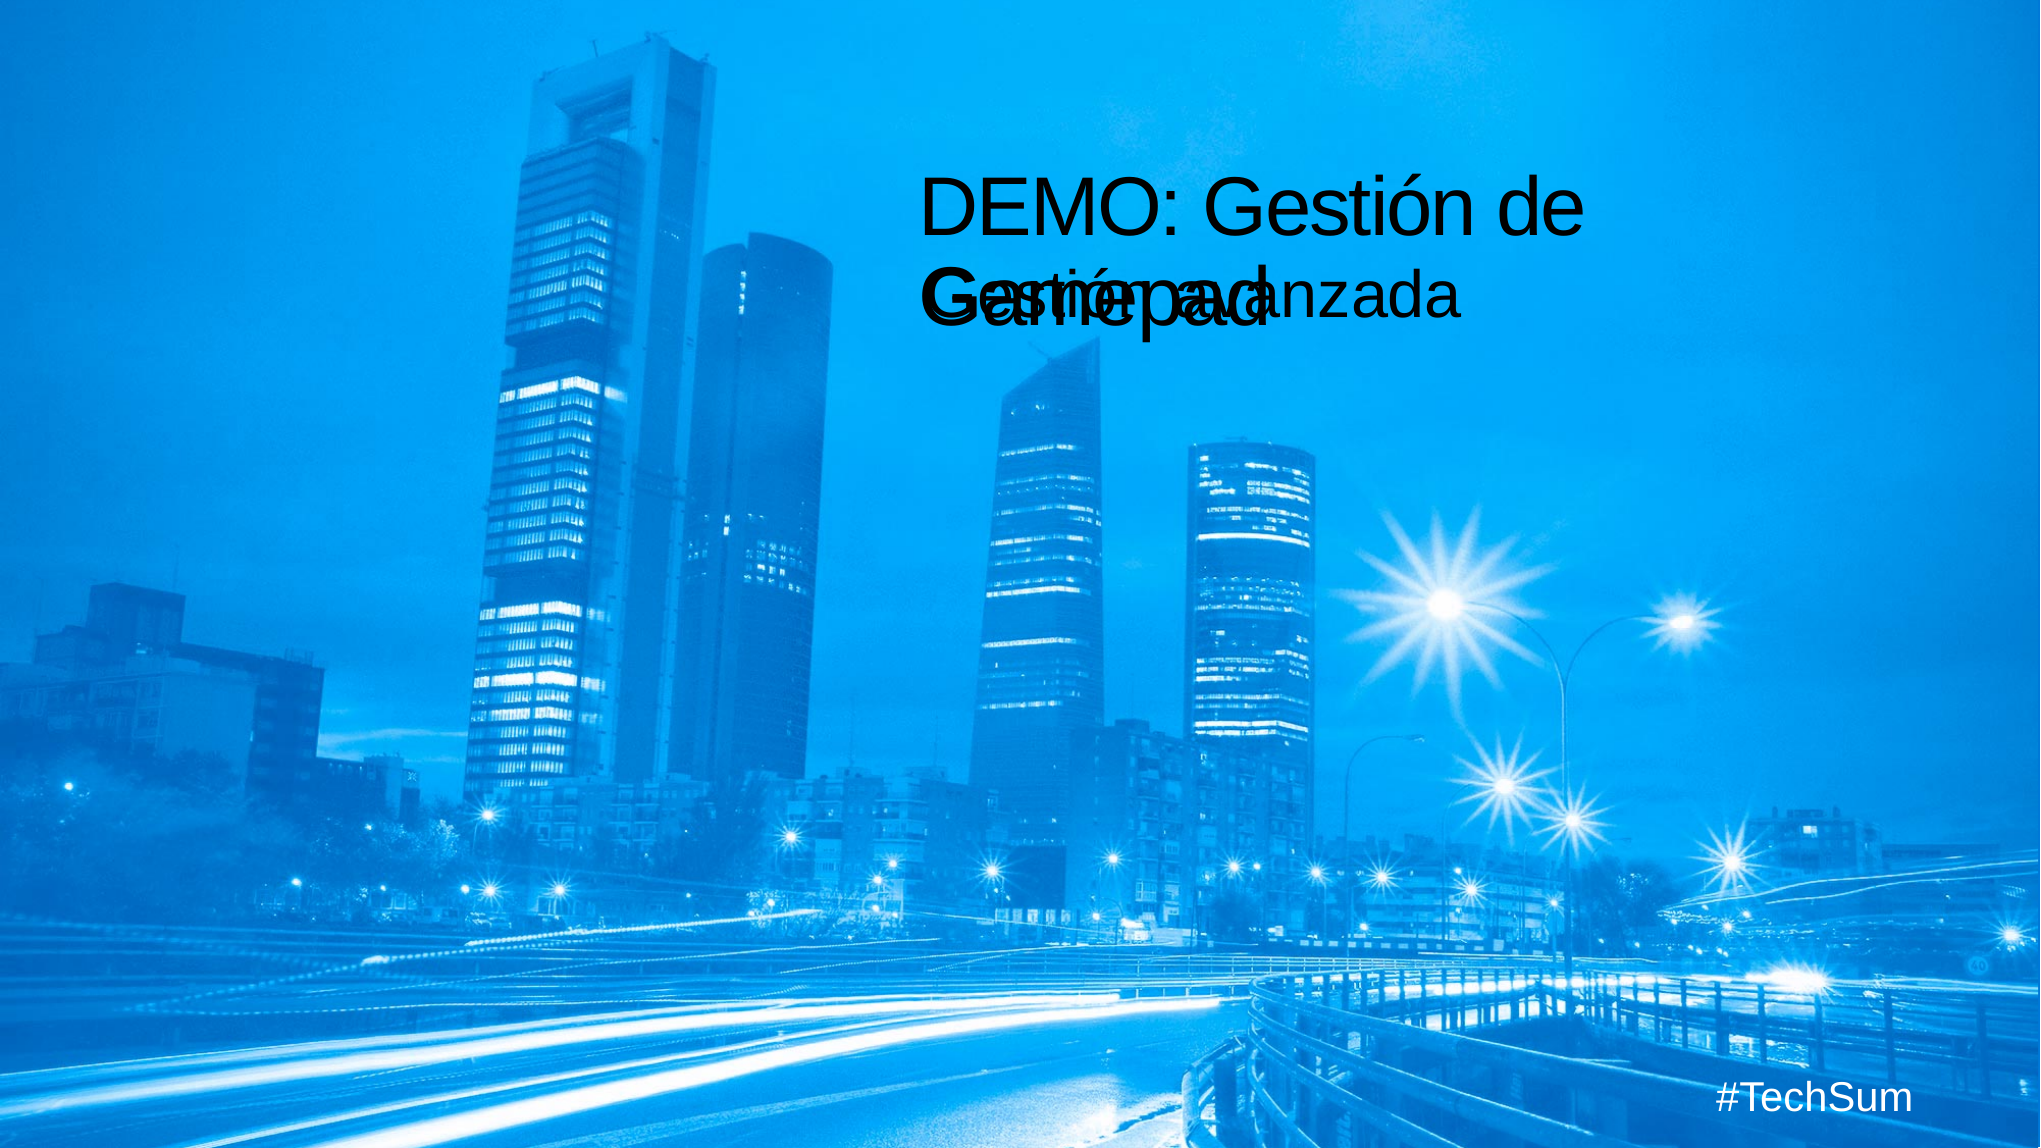

# DEMO: Gestión de Gamepad
Gestión avanzada